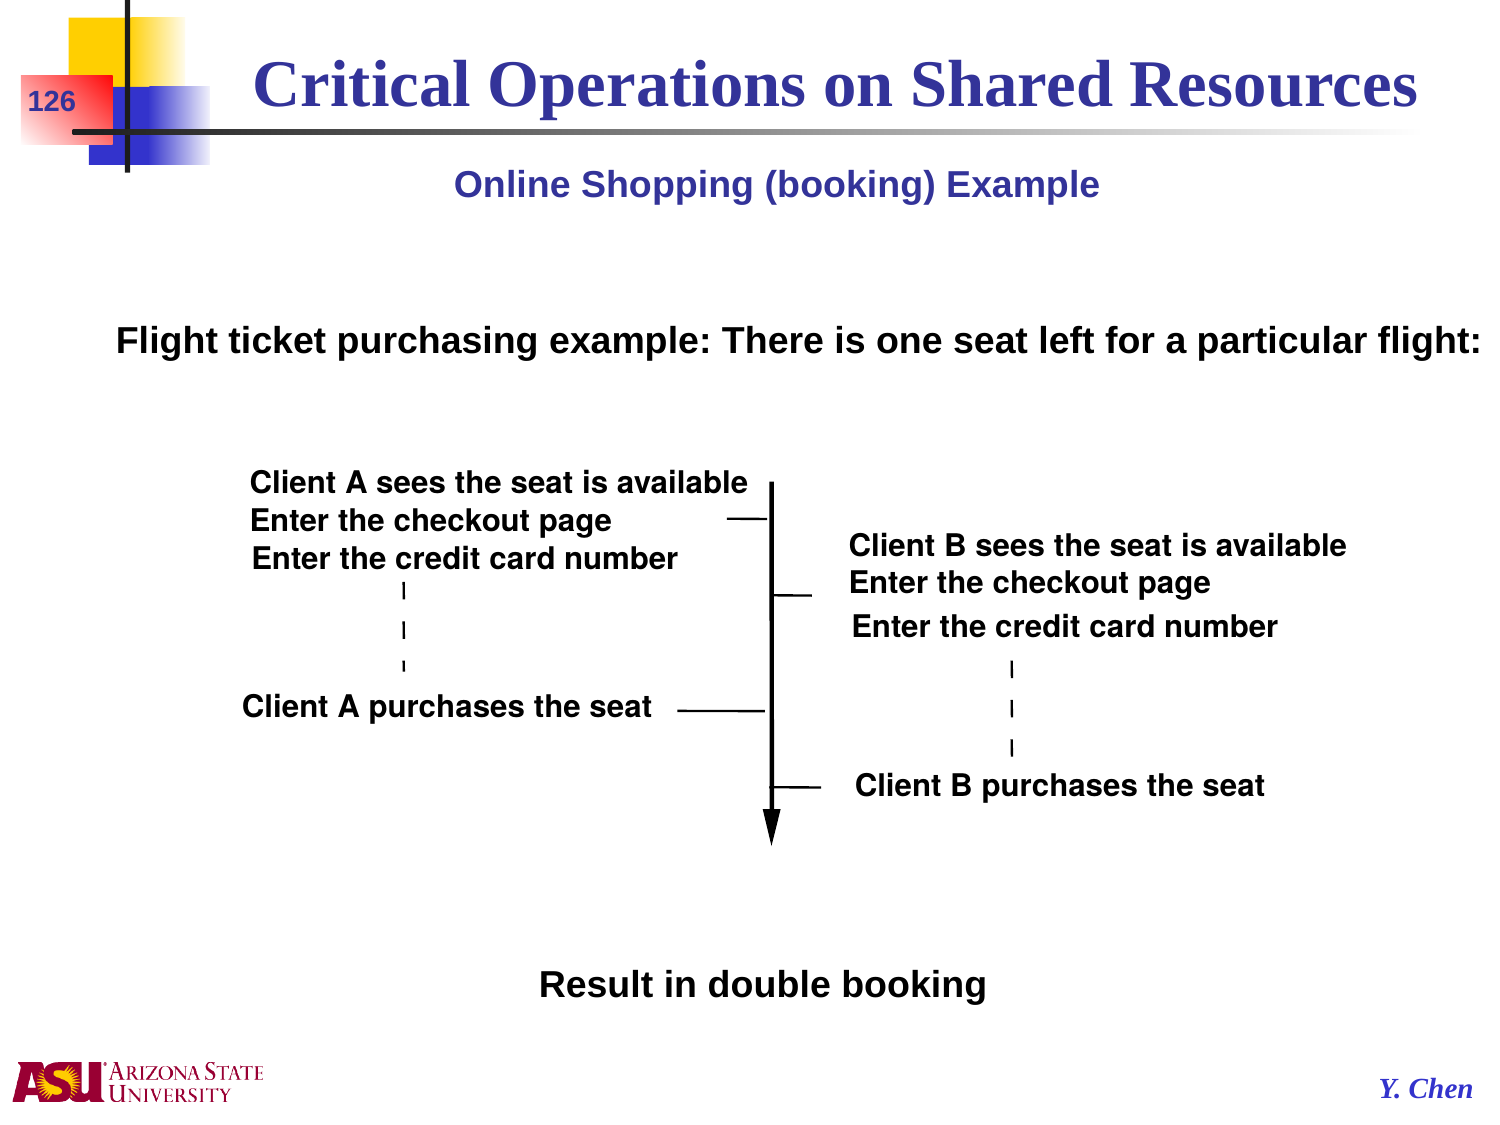

# Critical Operations on Shared Resources
126
Online Shopping (booking) Example
Flight ticket purchasing example: There is one seat left for a particular flight:
Client A sees the seat is available
Enter the checkout page

Client B sees the seat is available
Enter the checkout page
Enter the credit card number

Enter the credit card number

Client A purchases the seat

Client B purchases the seat

Result in double booking